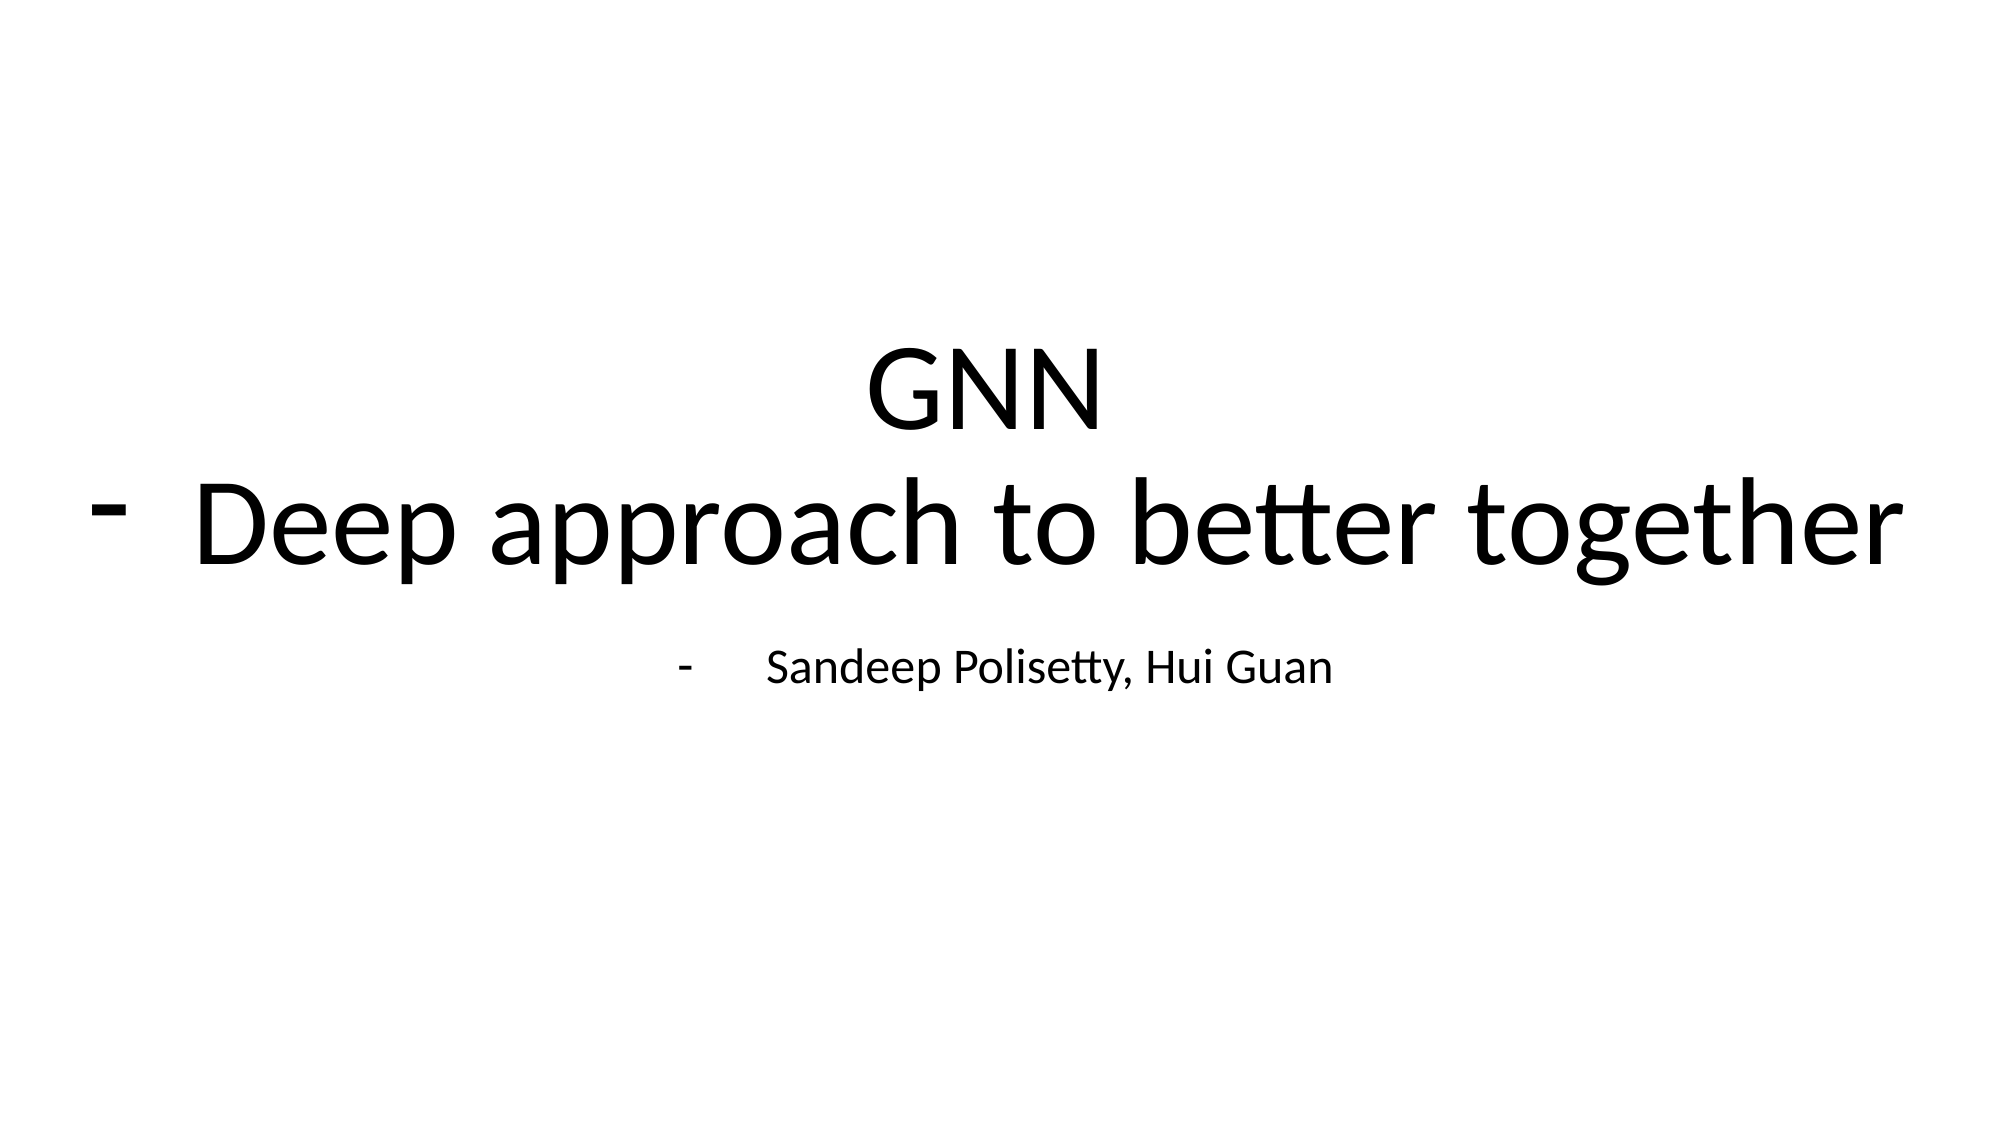

# GNN
Deep approach to better together
Sandeep Polisetty, Hui Guan